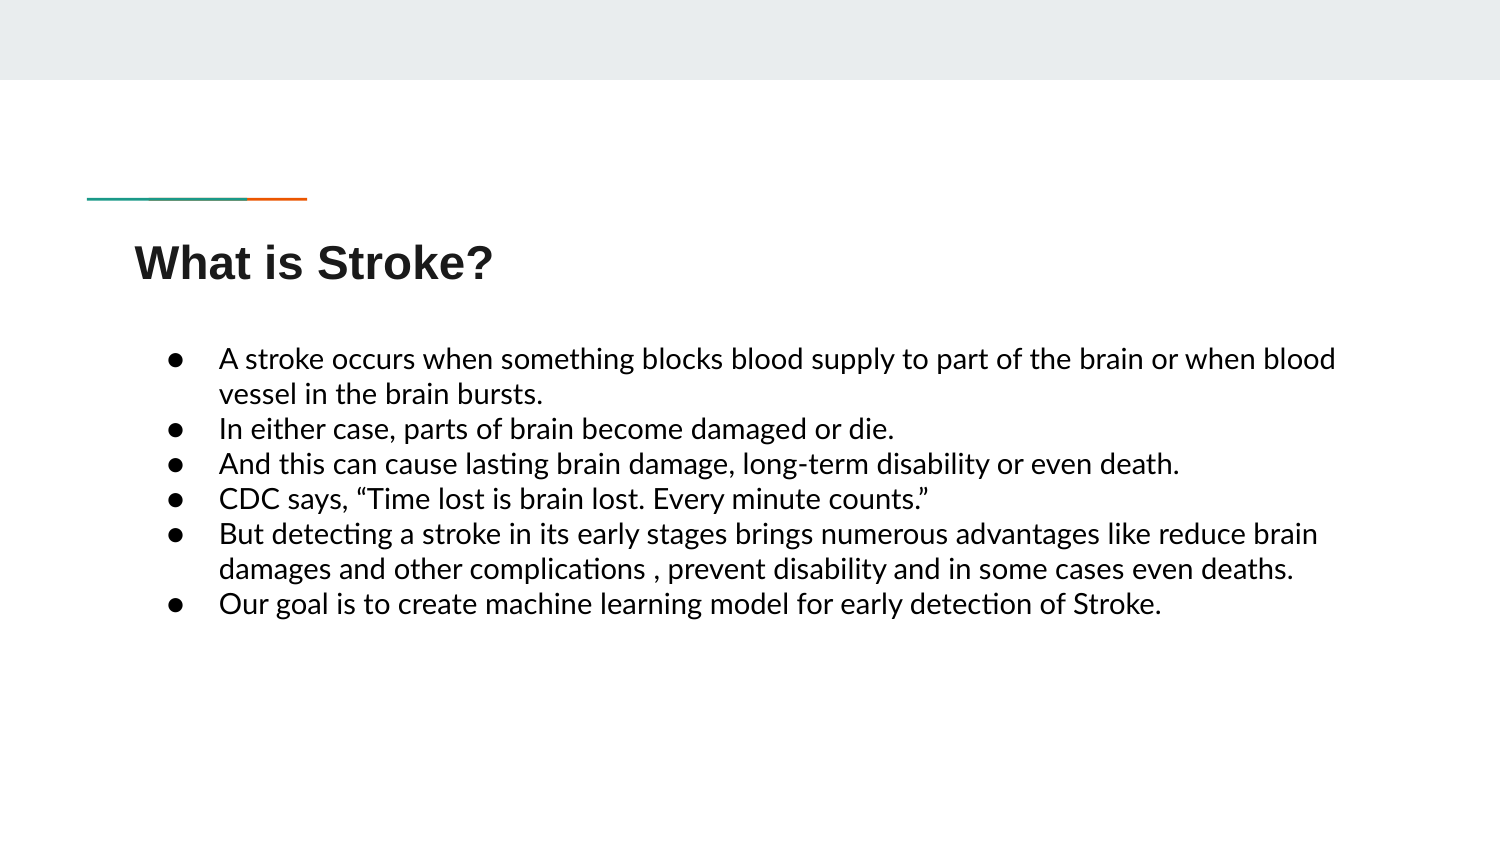

# What is Stroke?
A stroke occurs when something blocks blood supply to part of the brain or when blood vessel in the brain bursts.
In either case, parts of brain become damaged or die.
And this can cause lasting brain damage, long-term disability or even death.
CDC says, “Time lost is brain lost. Every minute counts.”
But detecting a stroke in its early stages brings numerous advantages like reduce brain damages and other complications , prevent disability and in some cases even deaths.
Our goal is to create machine learning model for early detection of Stroke.